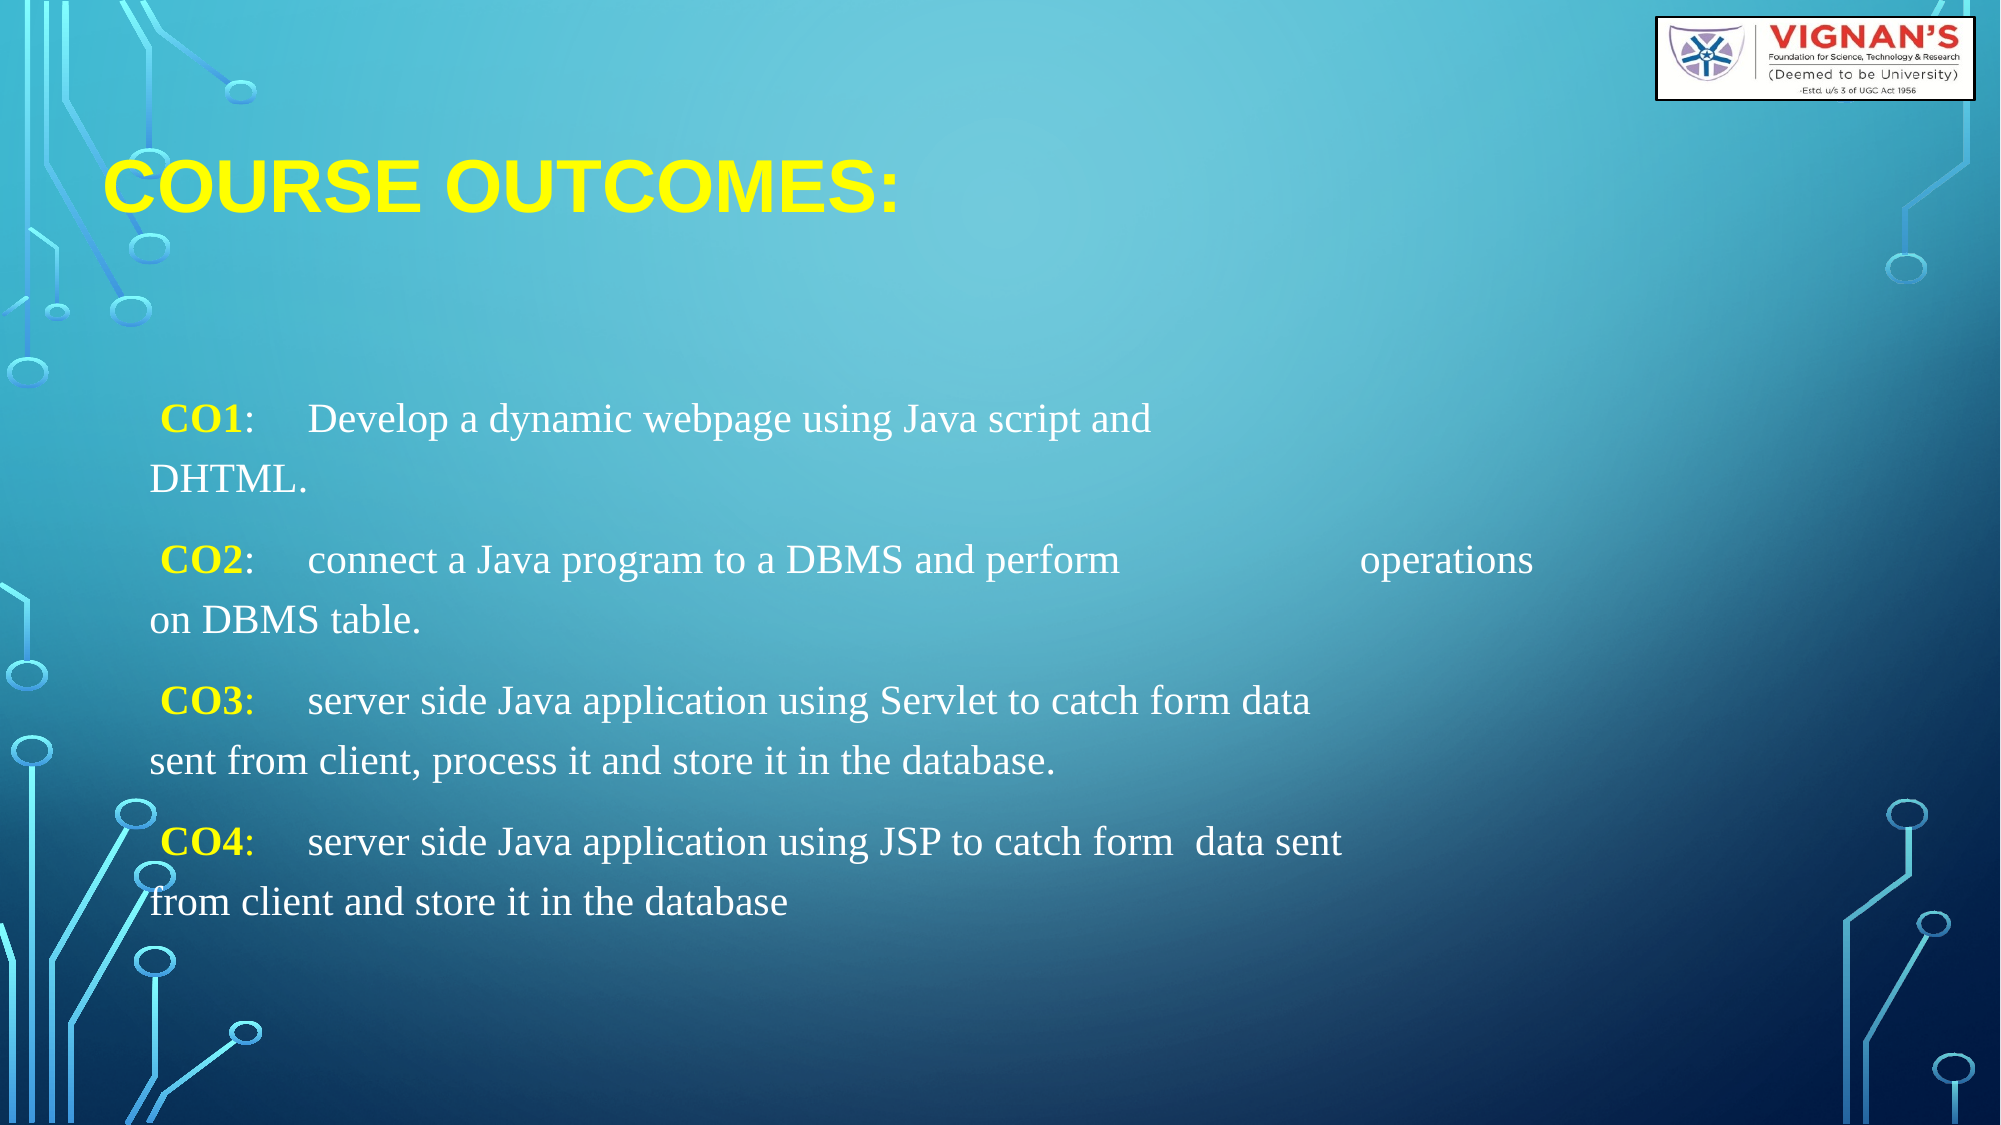

# Course Outcomes:

 CO1:     Develop a dynamic webpage using Java script and     	            	DHTML.
 CO2:     connect a Java program to a DBMS and perform     		 operations on DBMS table.
 CO3:     server side Java application using Servlet to catch form data    	sent from client, process it and store it in the database.
 CO4:     server side Java application using JSP to catch form  data sent   	from client and store it in the database